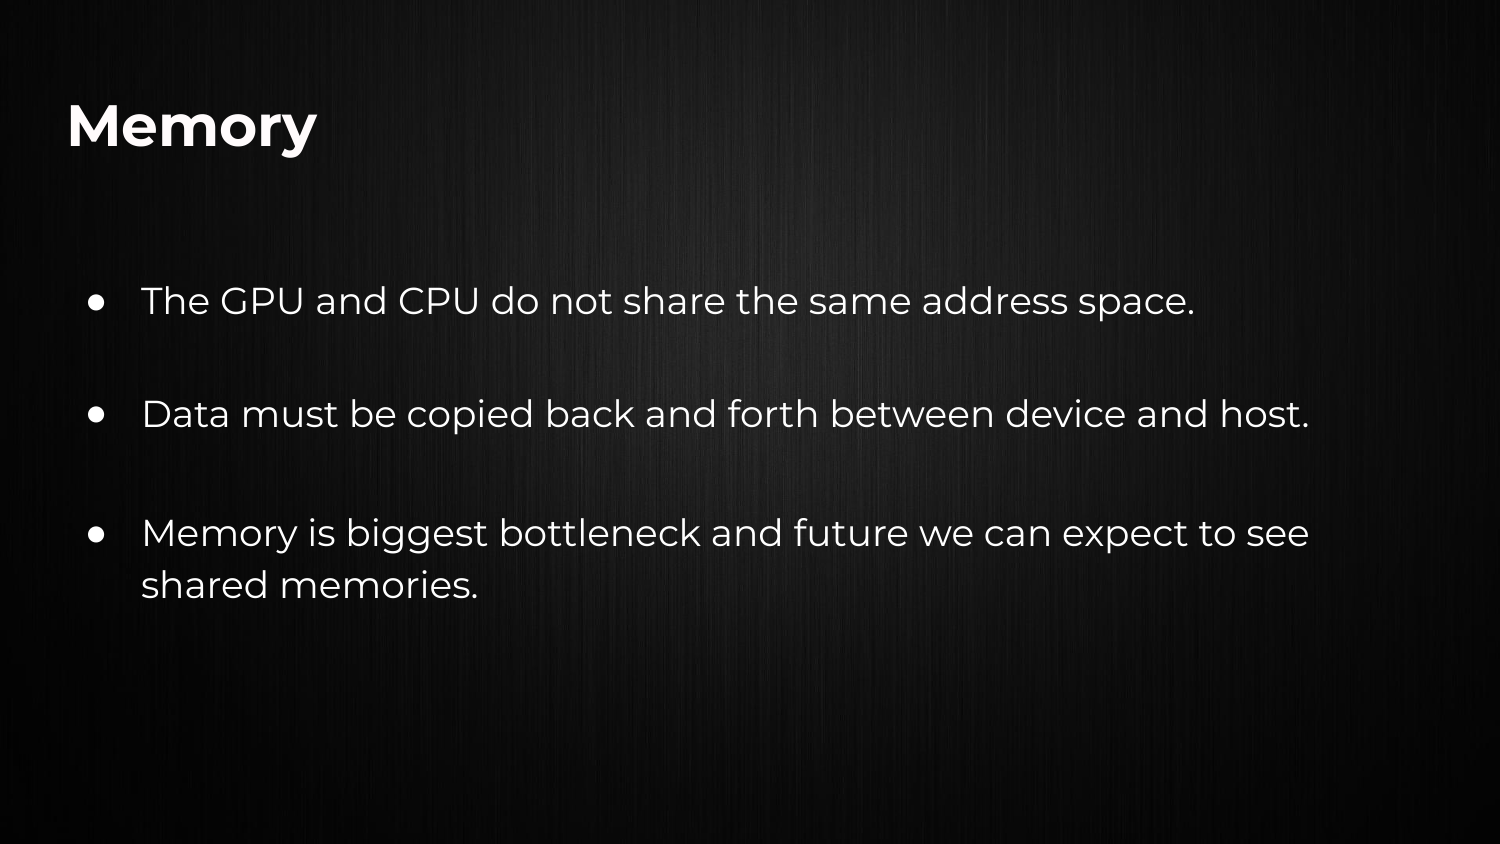

# Memory
The GPU and CPU do not share the same address space.
Data must be copied back and forth between device and host.
Memory is biggest bottleneck and future we can expect to see shared memories.